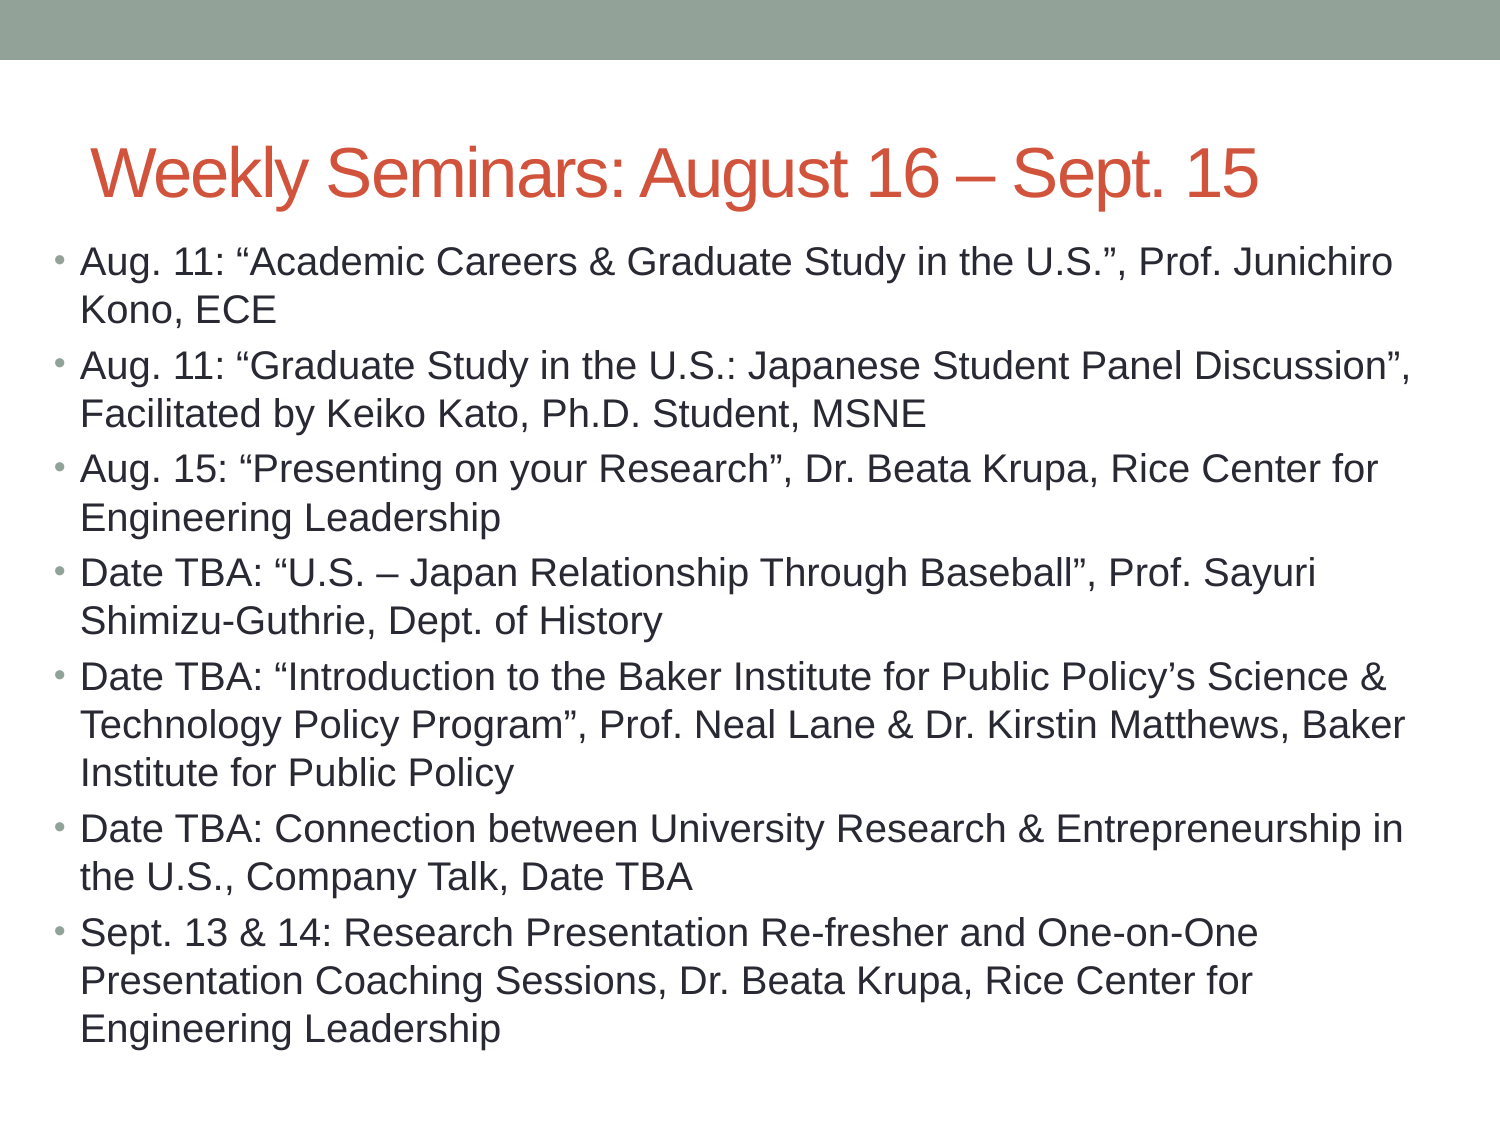

# Weekly Seminars: August 16 – Sept. 15
Aug. 11: “Academic Careers & Graduate Study in the U.S.”, Prof. Junichiro Kono, ECE
Aug. 11: “Graduate Study in the U.S.: Japanese Student Panel Discussion”, Facilitated by Keiko Kato, Ph.D. Student, MSNE
Aug. 15: “Presenting on your Research”, Dr. Beata Krupa, Rice Center for Engineering Leadership
Date TBA: “U.S. – Japan Relationship Through Baseball”, Prof. Sayuri Shimizu-Guthrie, Dept. of History
Date TBA: “Introduction to the Baker Institute for Public Policy’s Science & Technology Policy Program”, Prof. Neal Lane & Dr. Kirstin Matthews, Baker Institute for Public Policy
Date TBA: Connection between University Research & Entrepreneurship in the U.S., Company Talk, Date TBA
Sept. 13 & 14: Research Presentation Re-fresher and One-on-One Presentation Coaching Sessions, Dr. Beata Krupa, Rice Center for Engineering Leadership